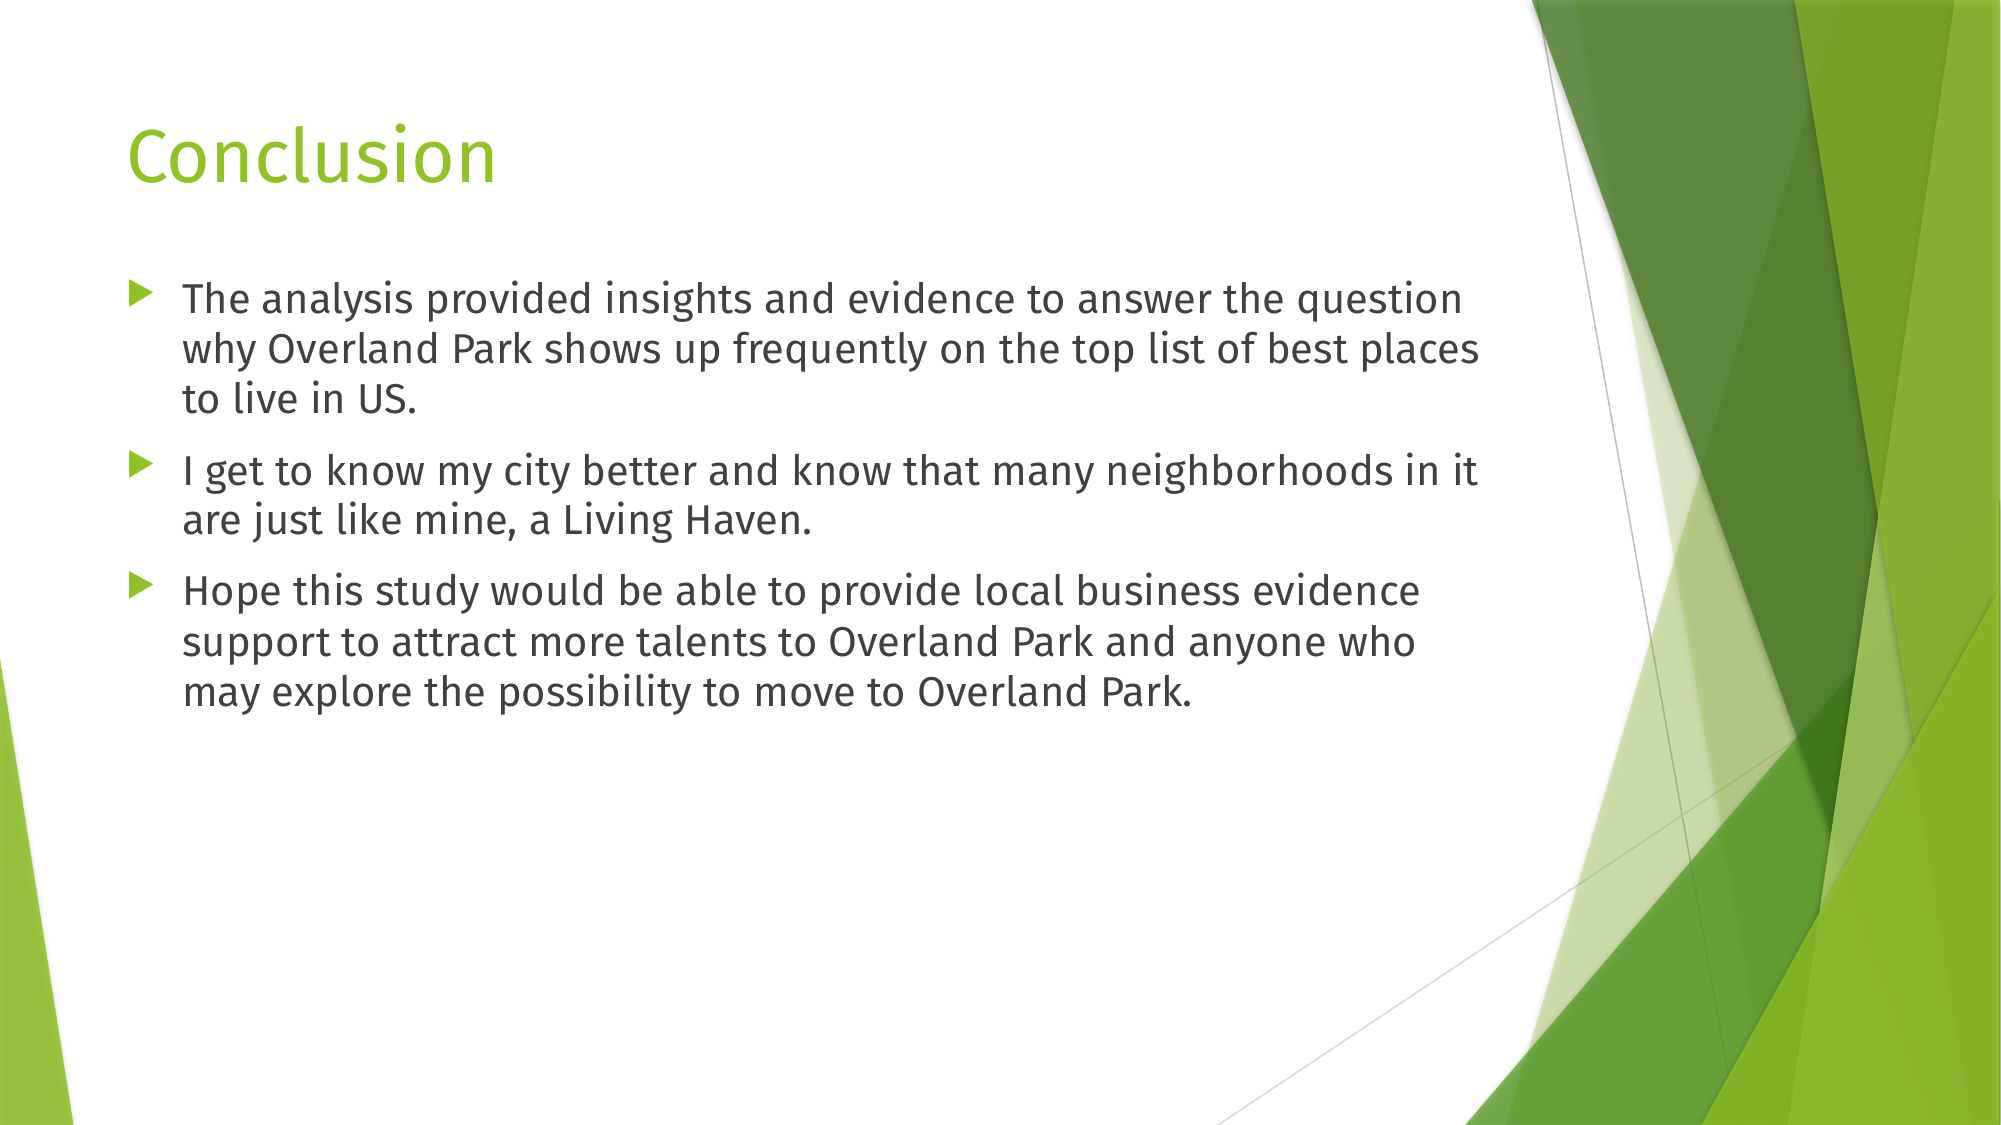

# Conclusion
The analysis provided insights and evidence to answer the question why Overland Park shows up frequently on the top list of best places to live in US.
I get to know my city better and know that many neighborhoods in it are just like mine, a Living Haven.
Hope this study would be able to provide local business evidence support to attract more talents to Overland Park and anyone who may explore the possibility to move to Overland Park.